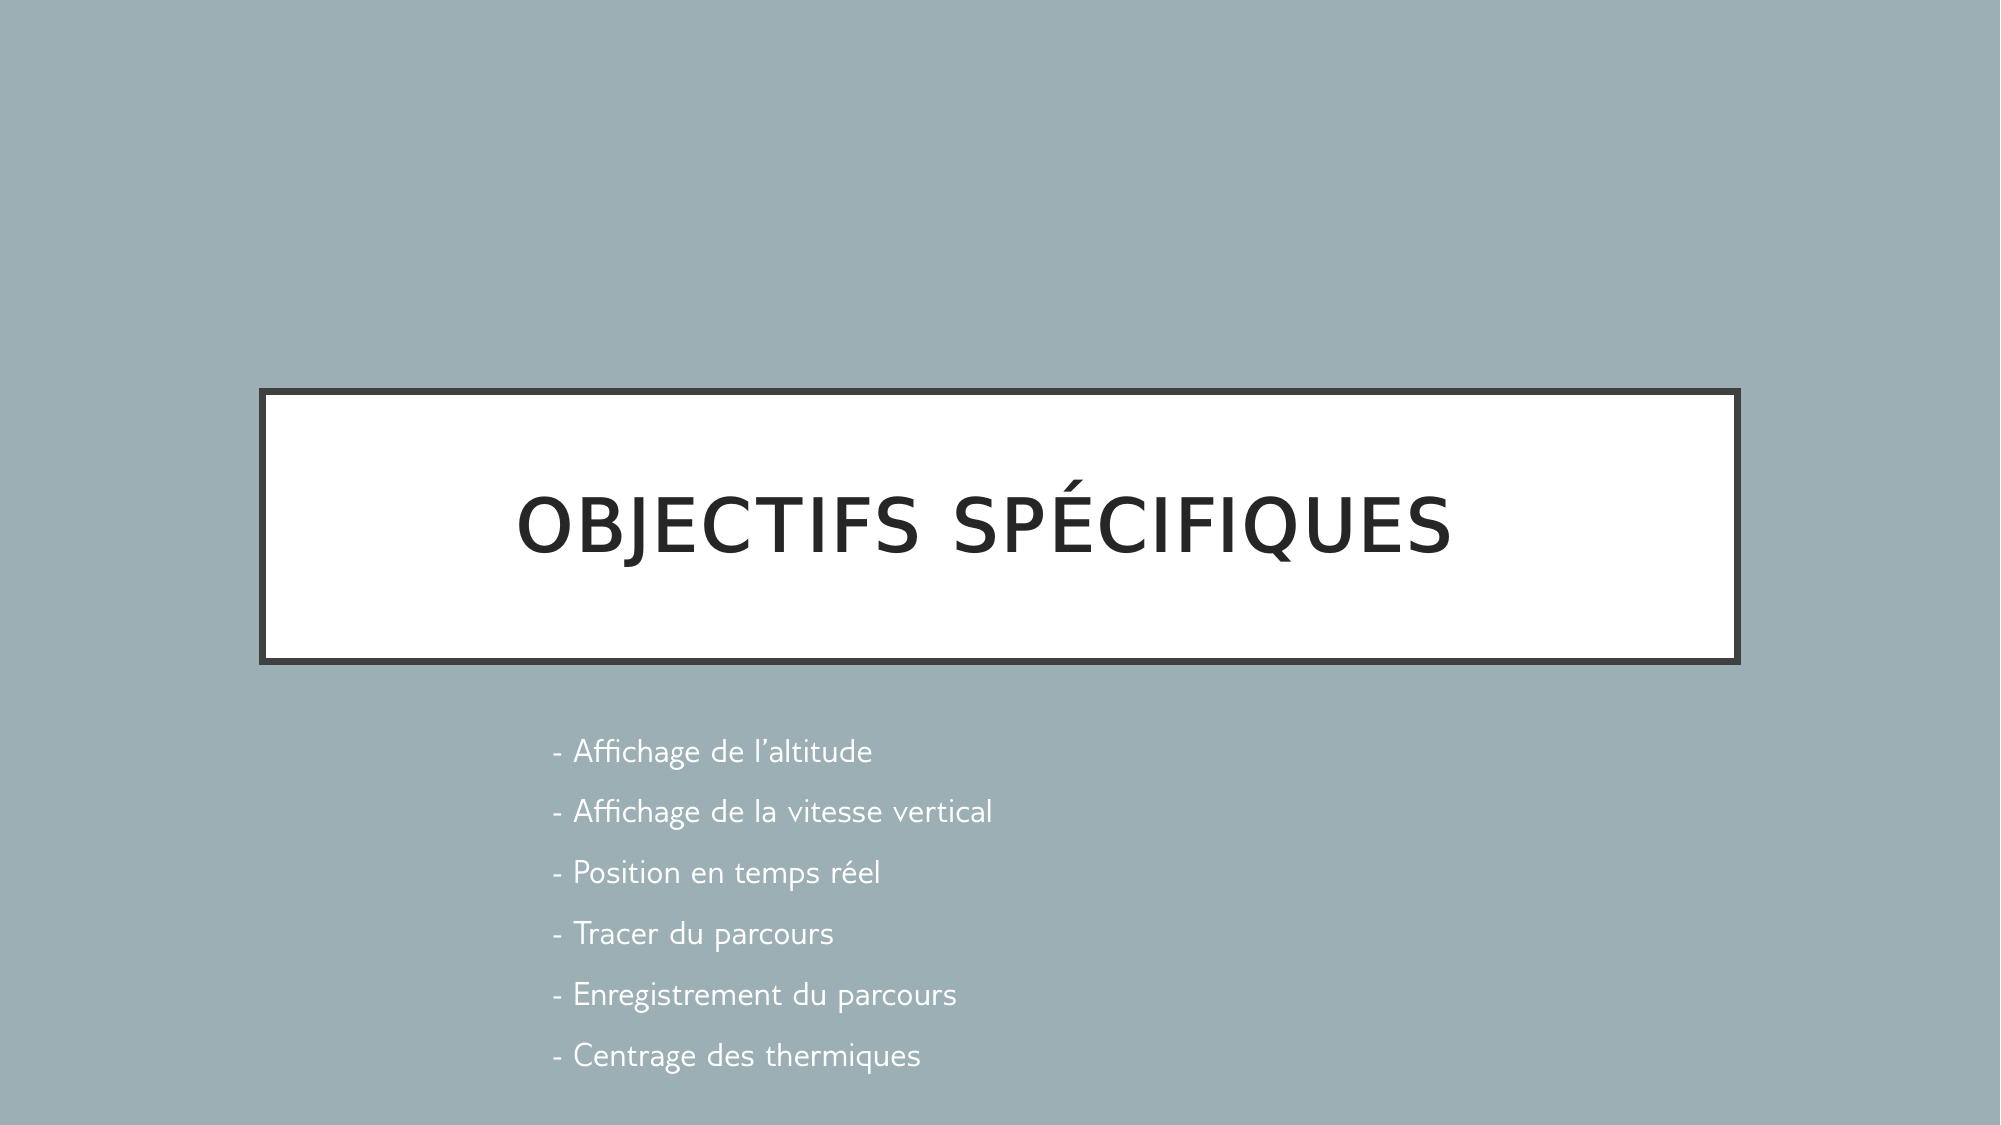

# Objectifs spécifiques
- Affichage de l’altitude
- Affichage de la vitesse vertical
- Position en temps réel
- Tracer du parcours
- Enregistrement du parcours
- Centrage des thermiques